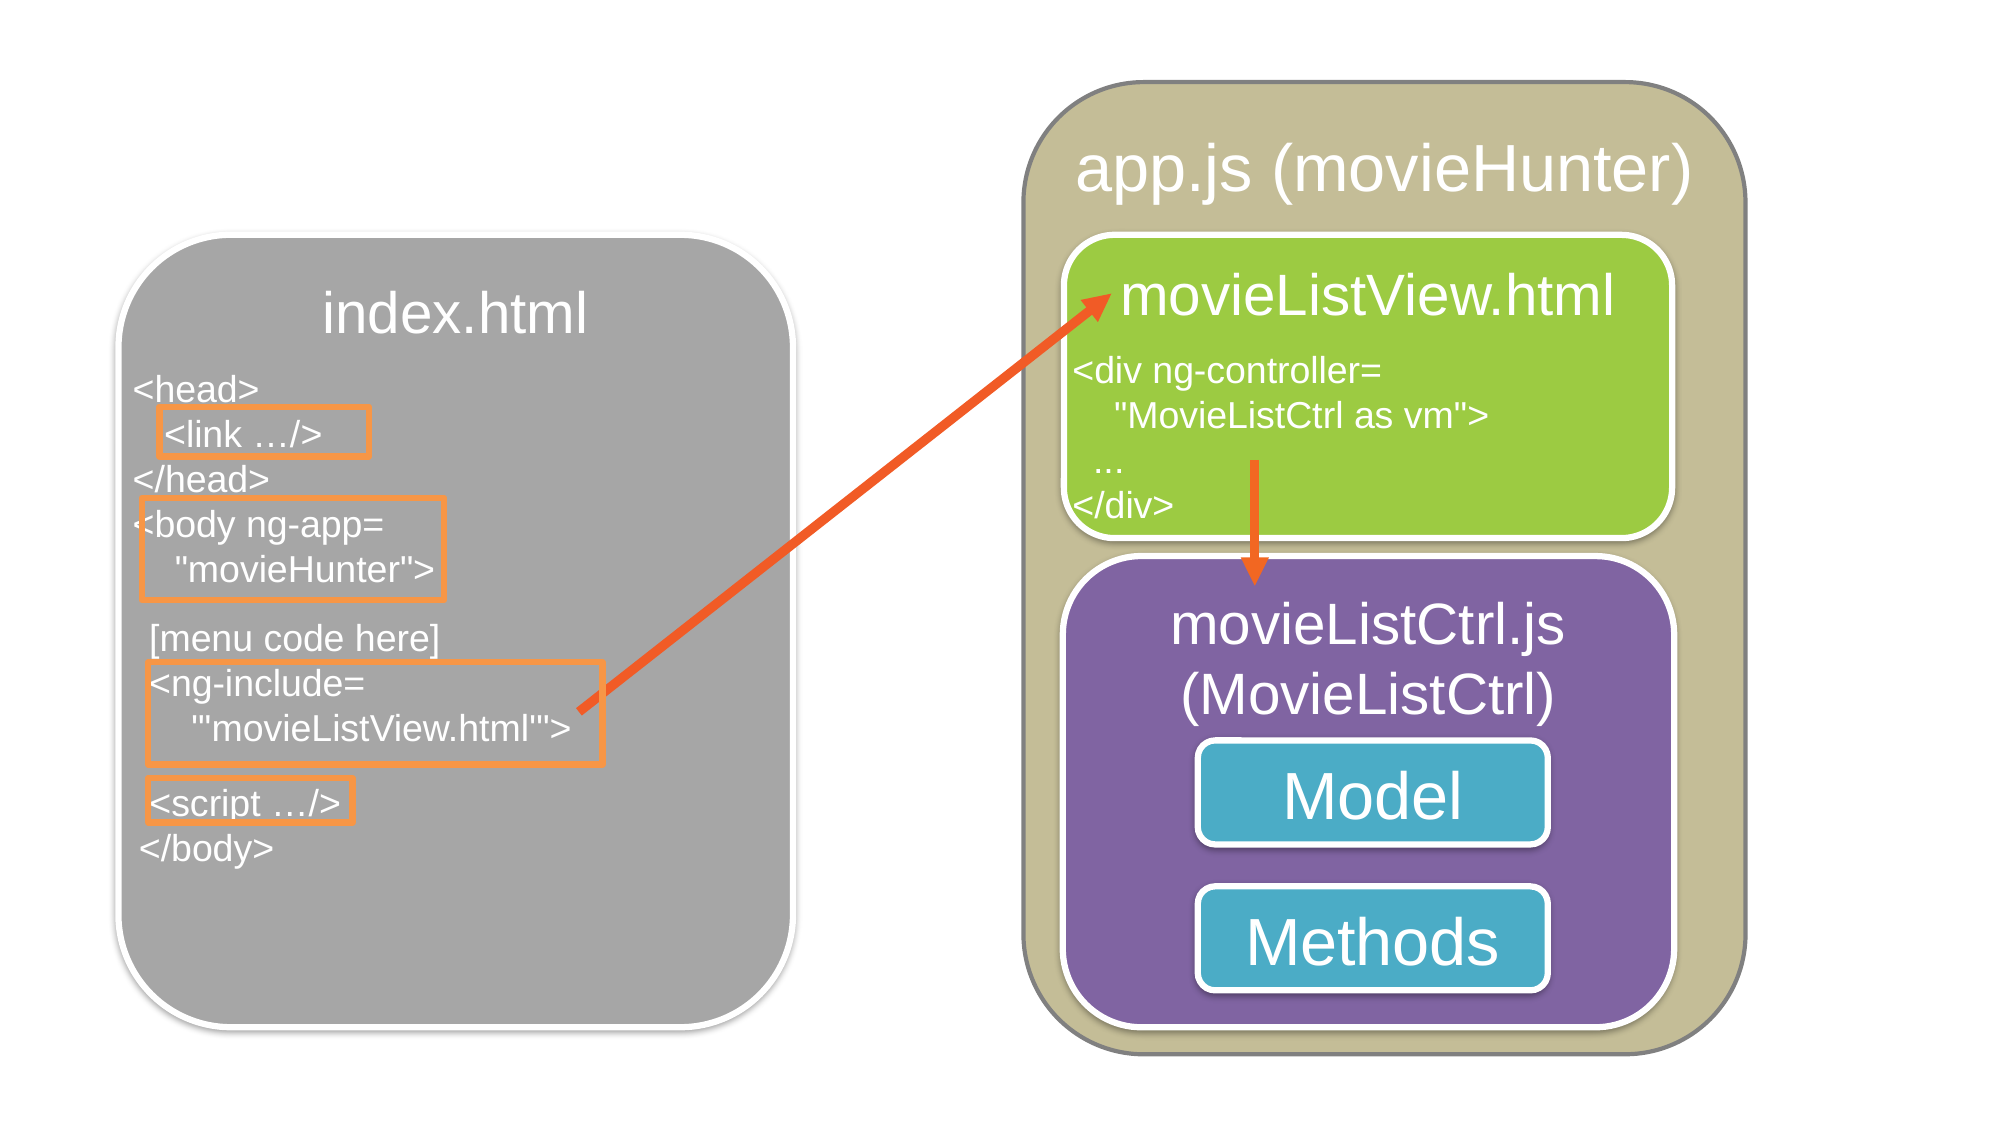

app.js (movieHunter)
index.html
movieListView.html
<div ng-controller=
    "MovieListCtrl as vm">
  ...
</div>
<head>
   <link …/>
</head>
<body ng-app=
    "movieHunter">

movieListCtrl.js (MovieListCtrl)
[menu code here]
<ng-include=
    "'movieListView.html'">

Model
 <script …/>
</body>

Methods